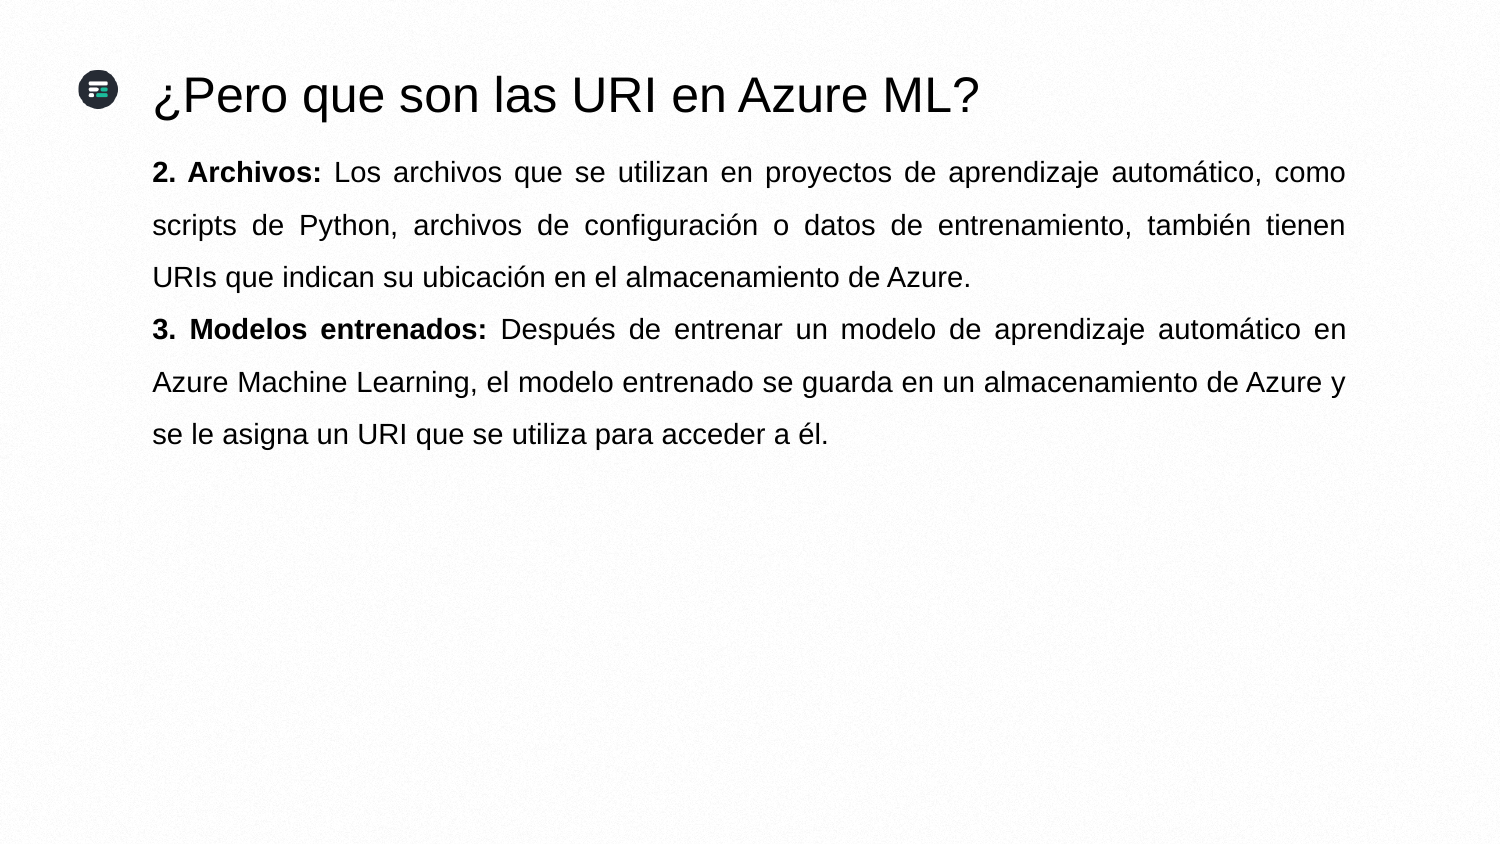

¿Pero que son las URI en Azure ML?
2. Archivos: Los archivos que se utilizan en proyectos de aprendizaje automático, como scripts de Python, archivos de configuración o datos de entrenamiento, también tienen URIs que indican su ubicación en el almacenamiento de Azure.
3. Modelos entrenados: Después de entrenar un modelo de aprendizaje automático en Azure Machine Learning, el modelo entrenado se guarda en un almacenamiento de Azure y se le asigna un URI que se utiliza para acceder a él.